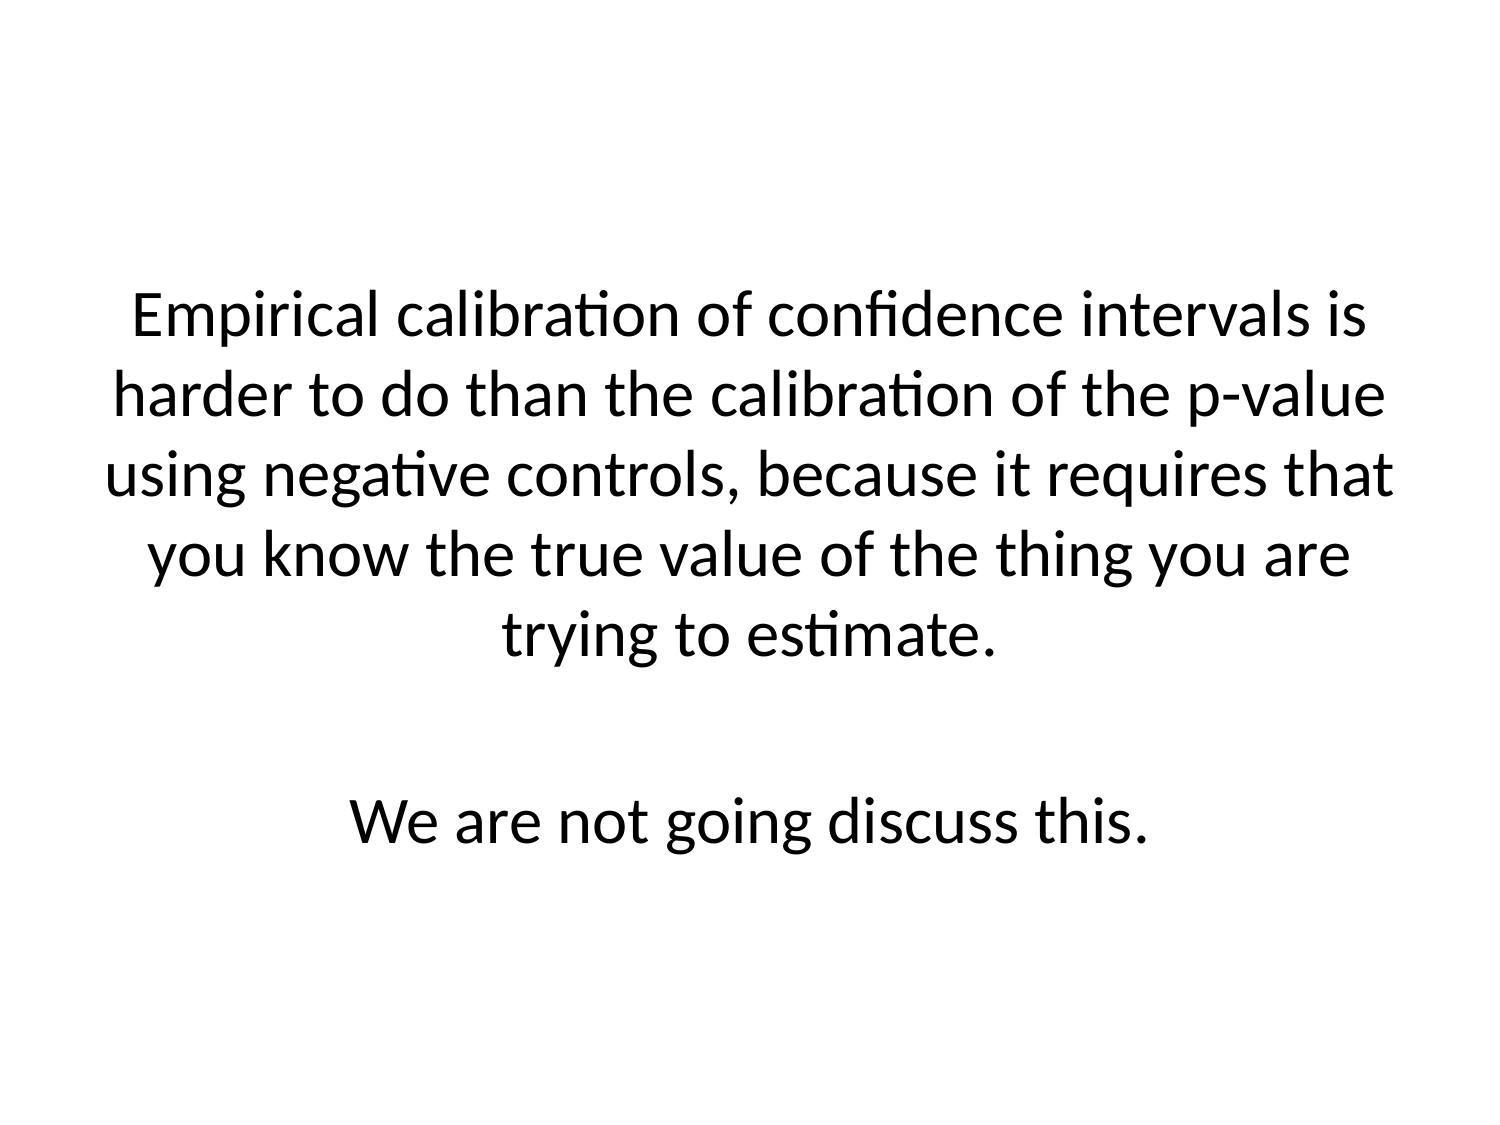

Empirical calibration of confidence intervals is harder to do than the calibration of the p-value using negative controls, because it requires that you know the true value of the thing you are trying to estimate.

We are not going discuss this.